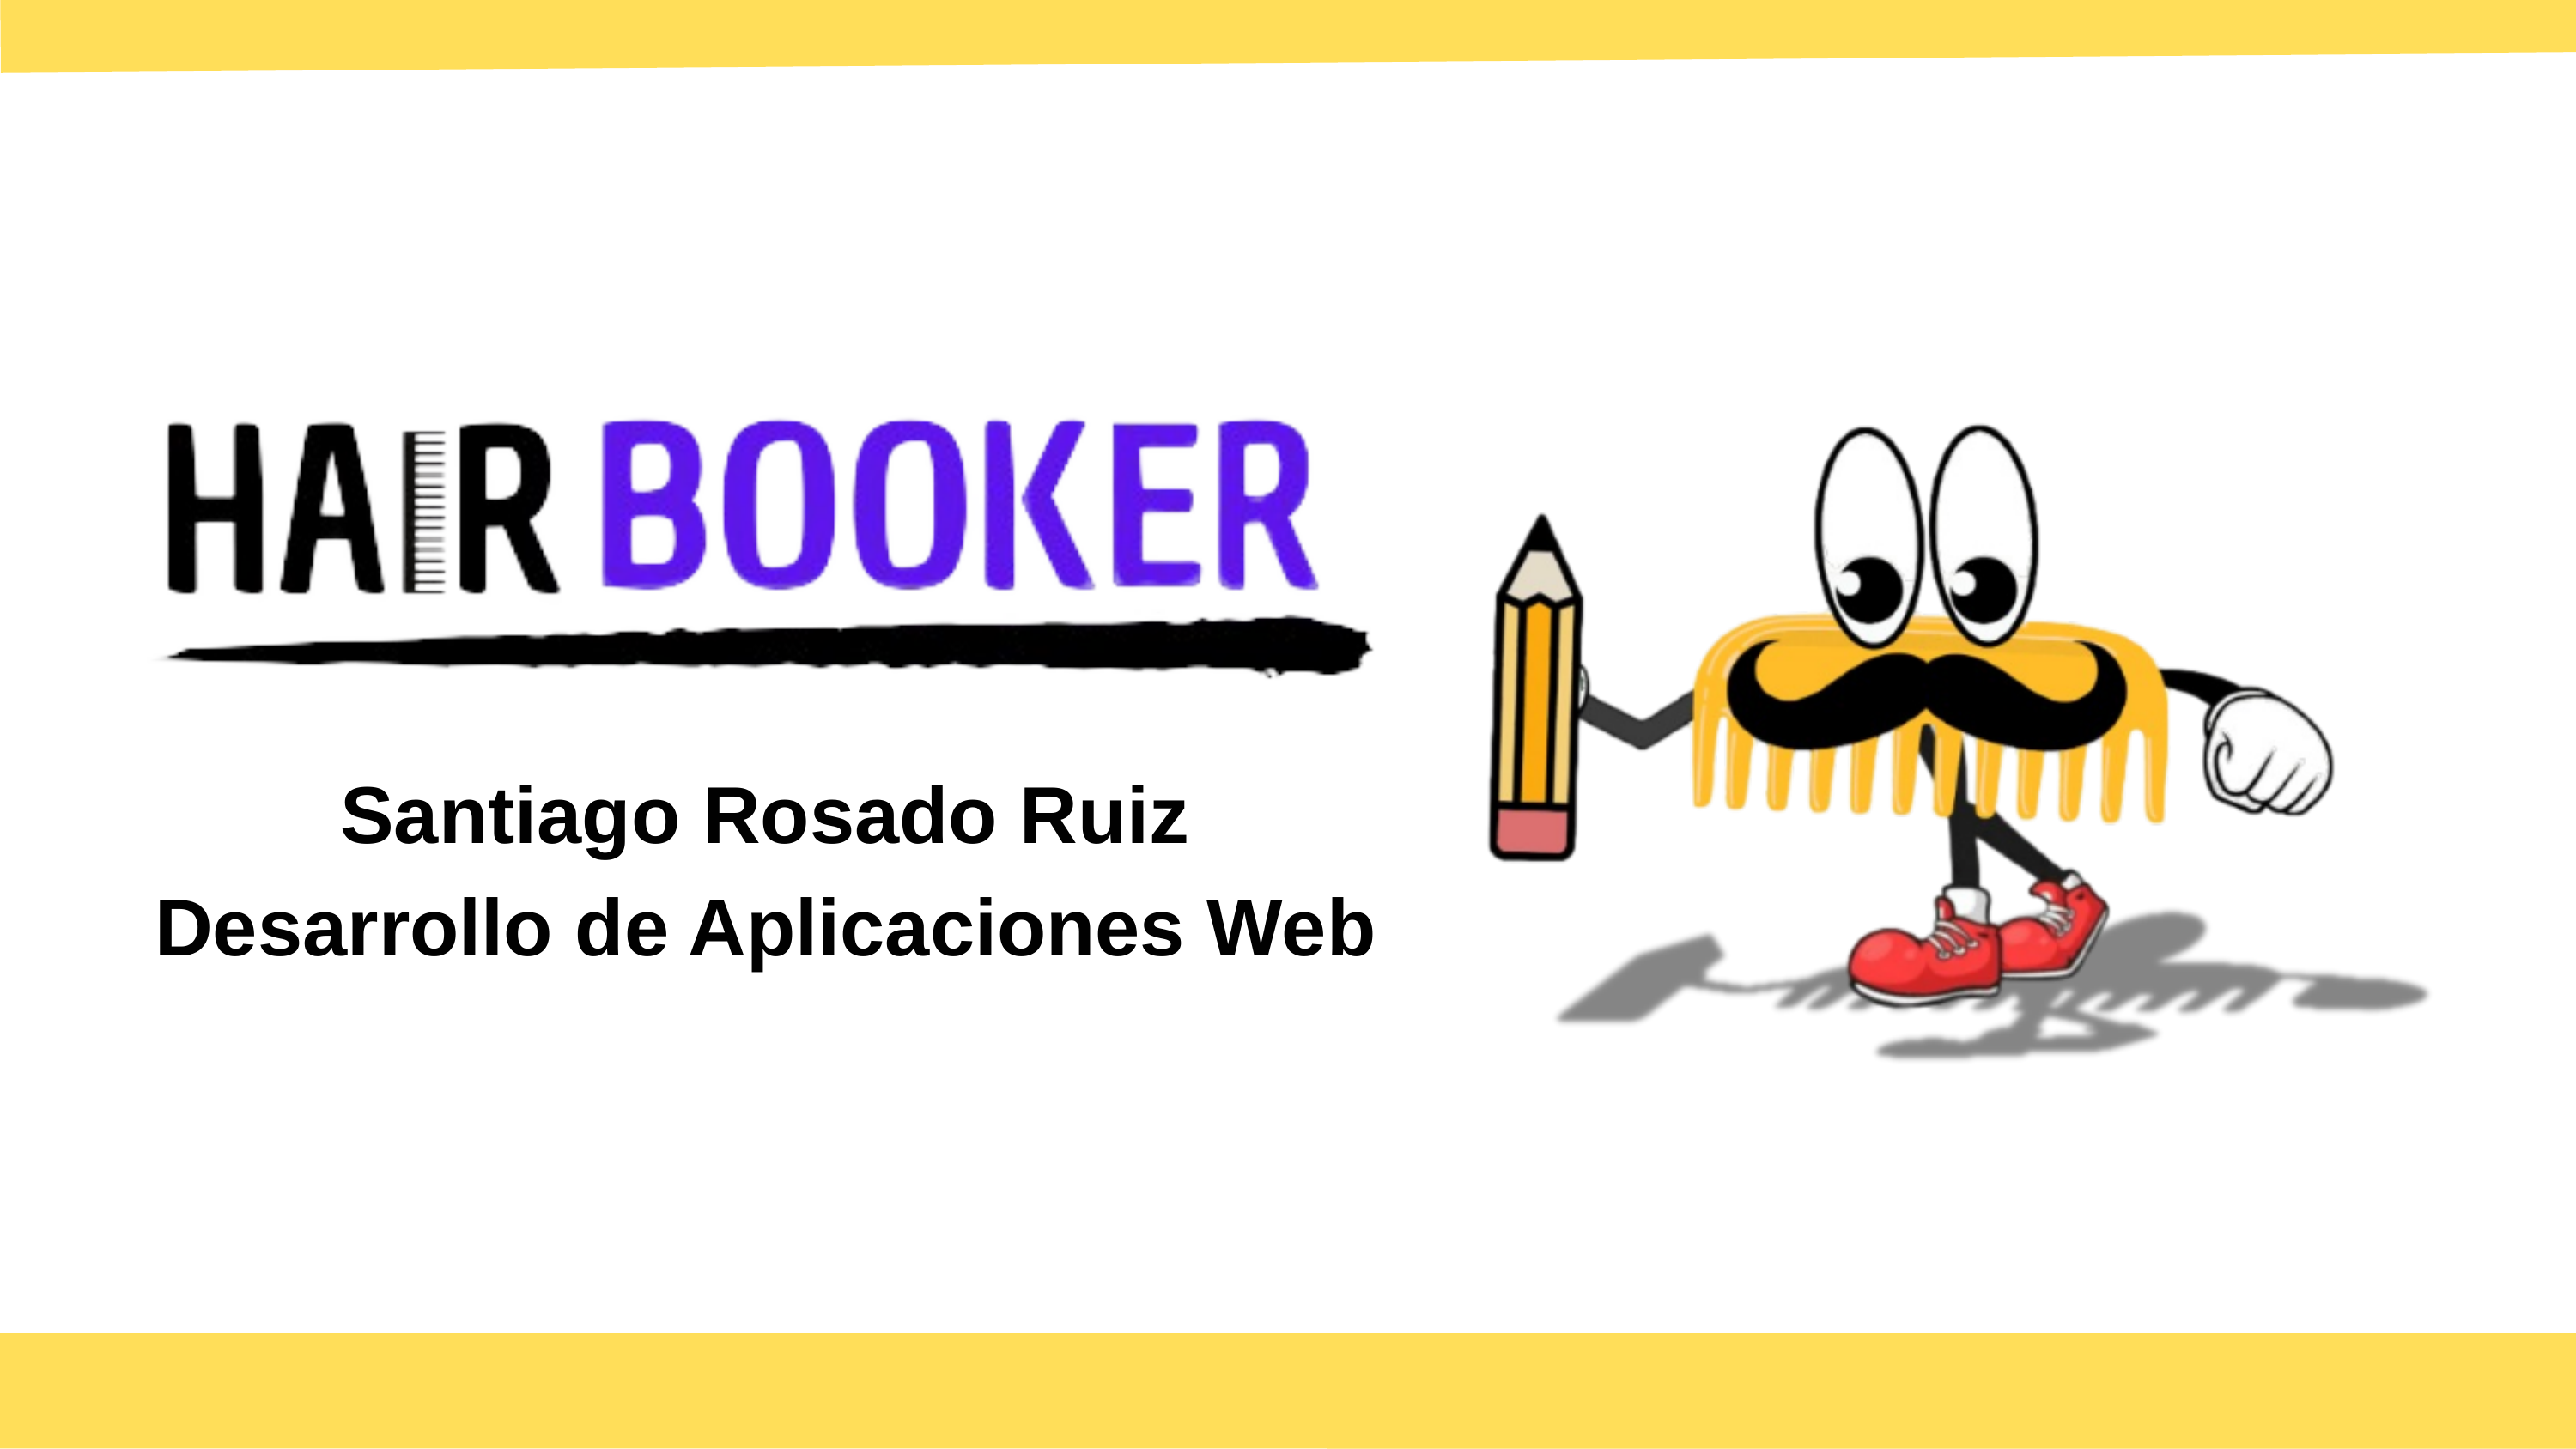

Santiago Rosado Ruiz
Desarrollo de Aplicaciones Web